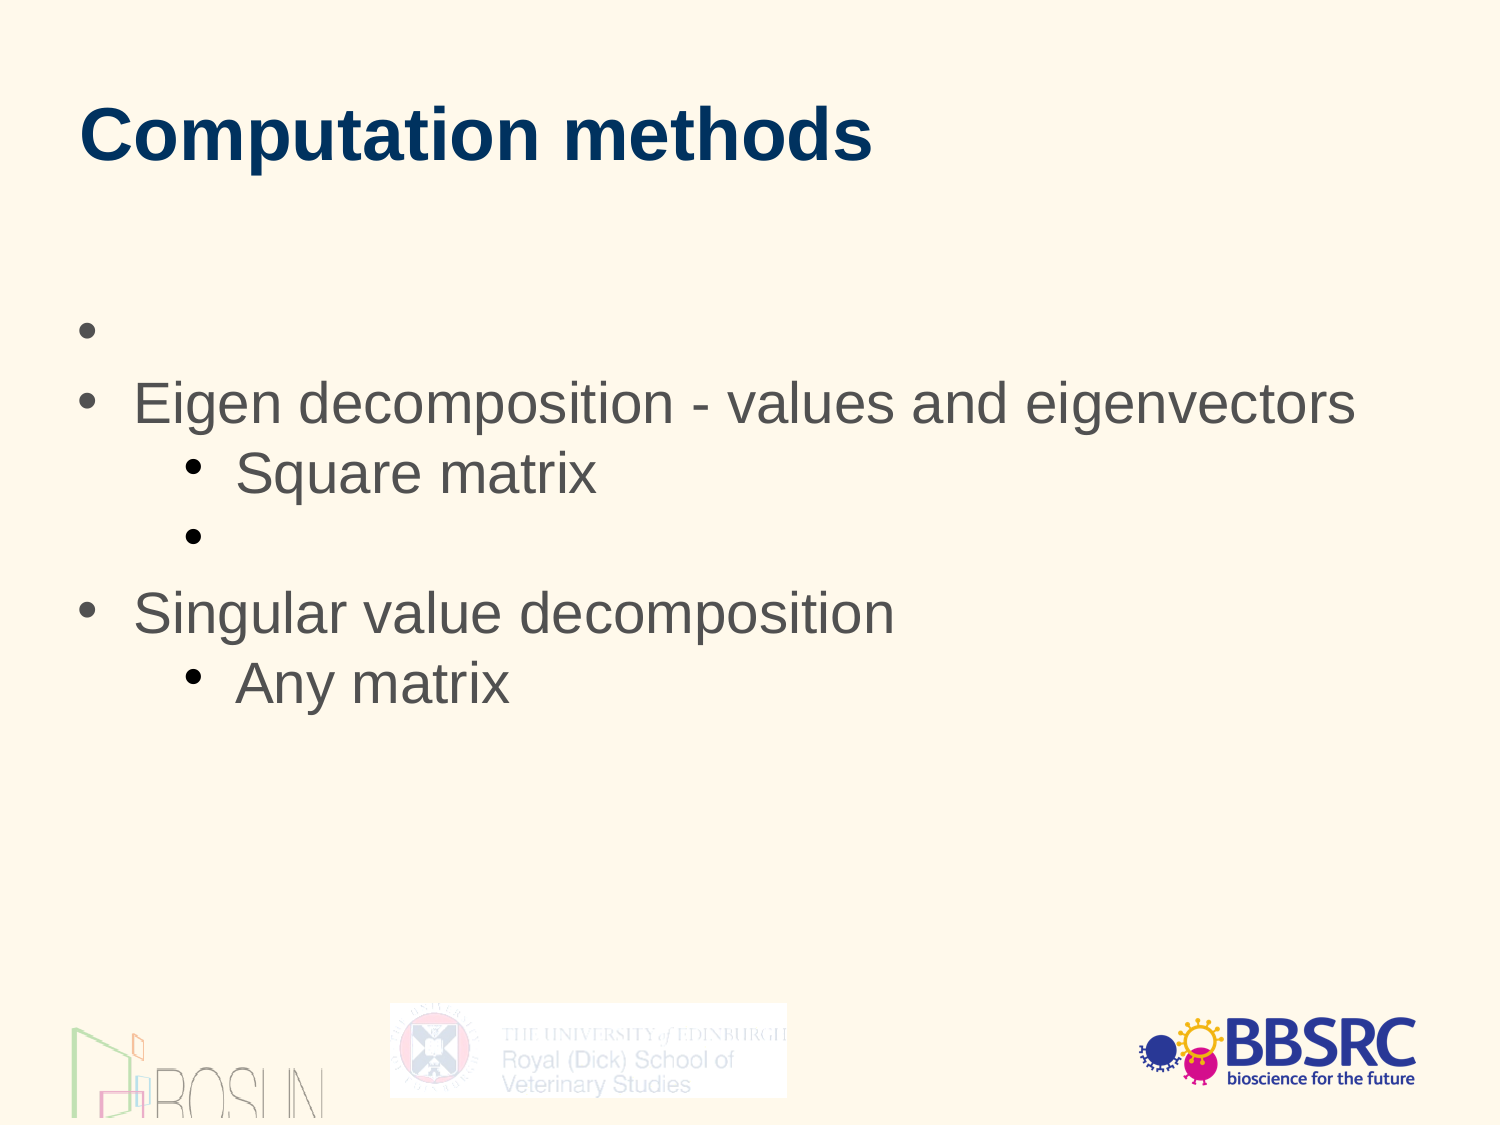

Computation methods

Eigen decomposition - values and eigenvectors
 Square matrix

Singular value decomposition
 Any matrix